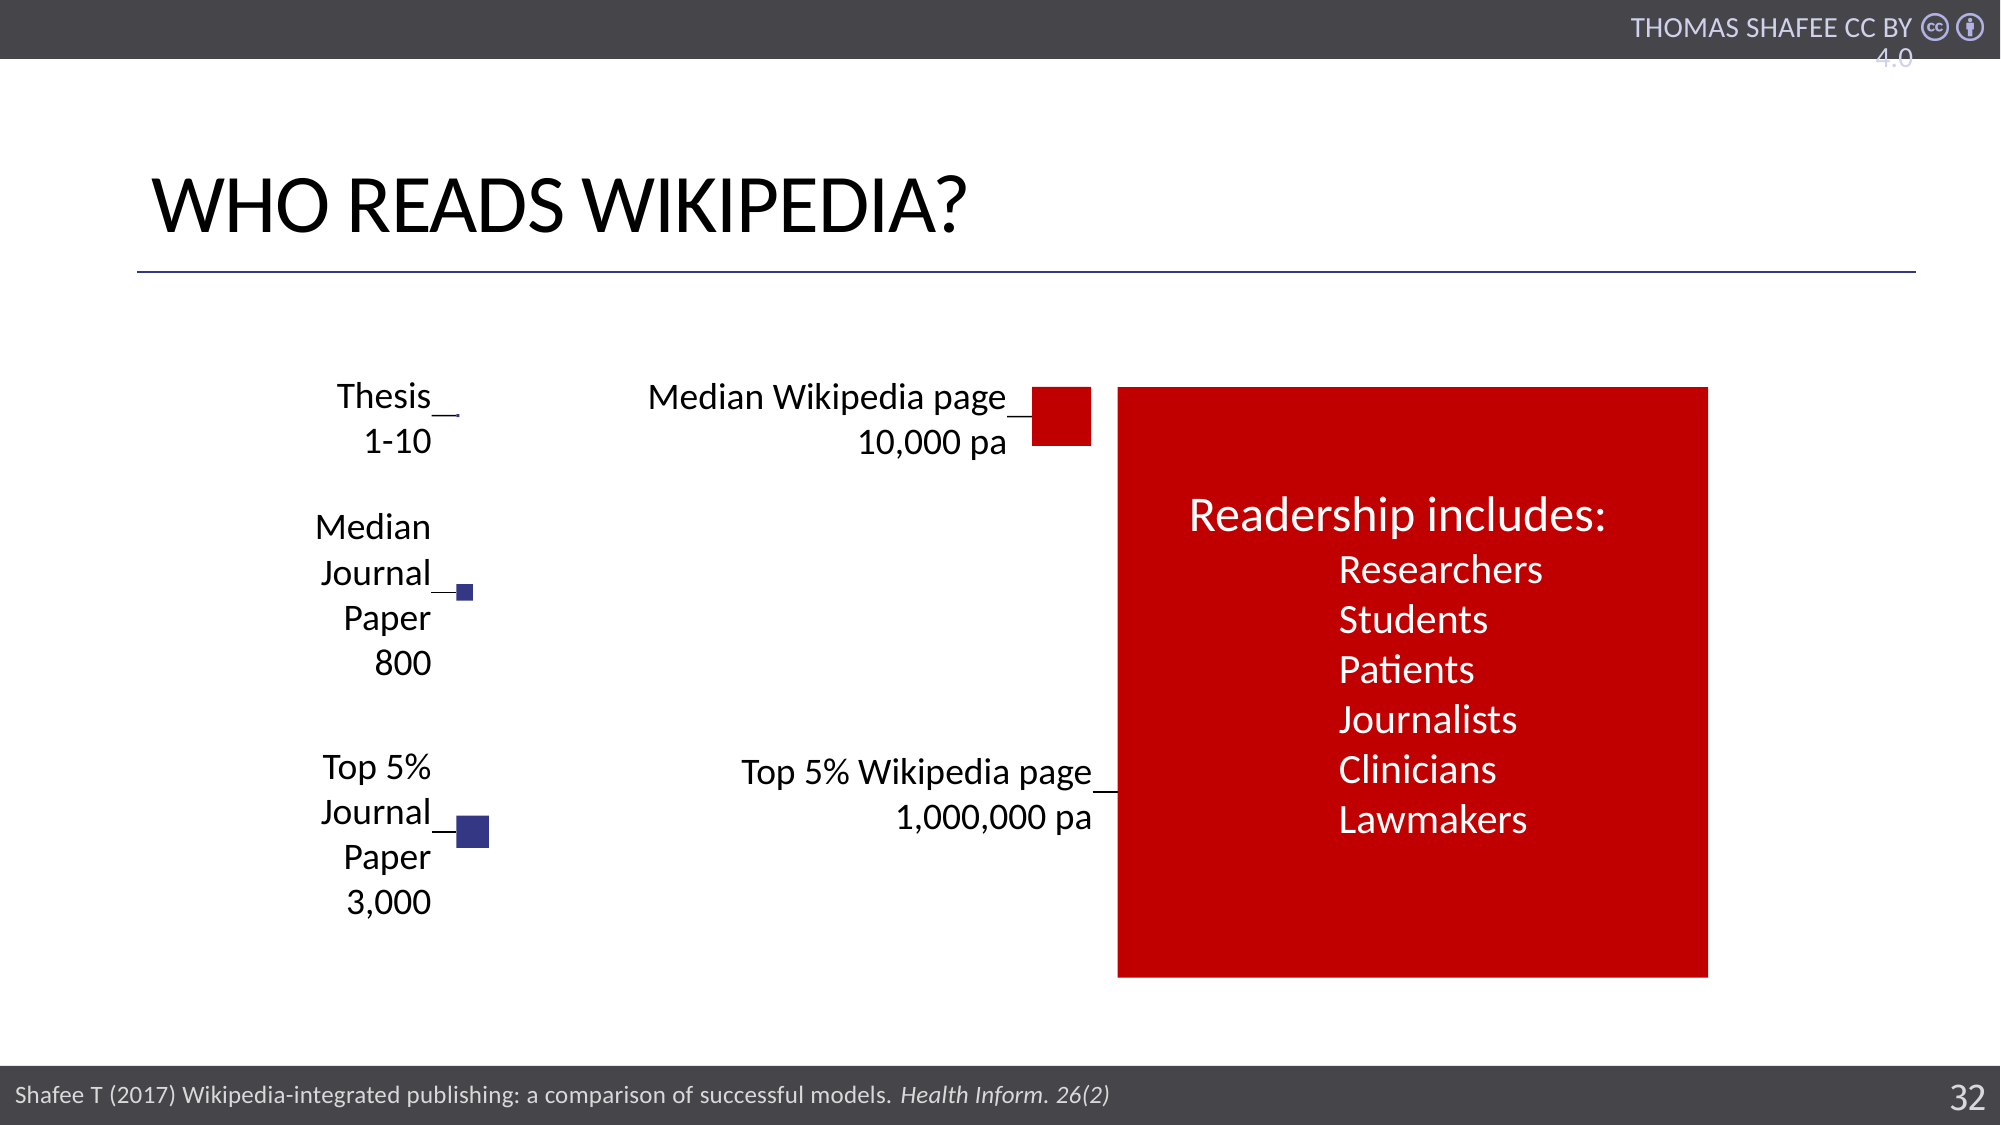

# Who reads Wikipedia?
Thesis
1-10
Median Wikipedia page
10,000 pa

Top 5% Wikipedia page
1,000,000 pa

Readership includes:
	Researchers
	Students
	Patients
	Journalists
	Clinicians
	Lawmakers
Median Journal Paper
800

Top 5% Journal Paper
3,000

Shafee T (2017) Wikipedia-integrated publishing: a comparison of successful models. Health Inform. 26(2)
32